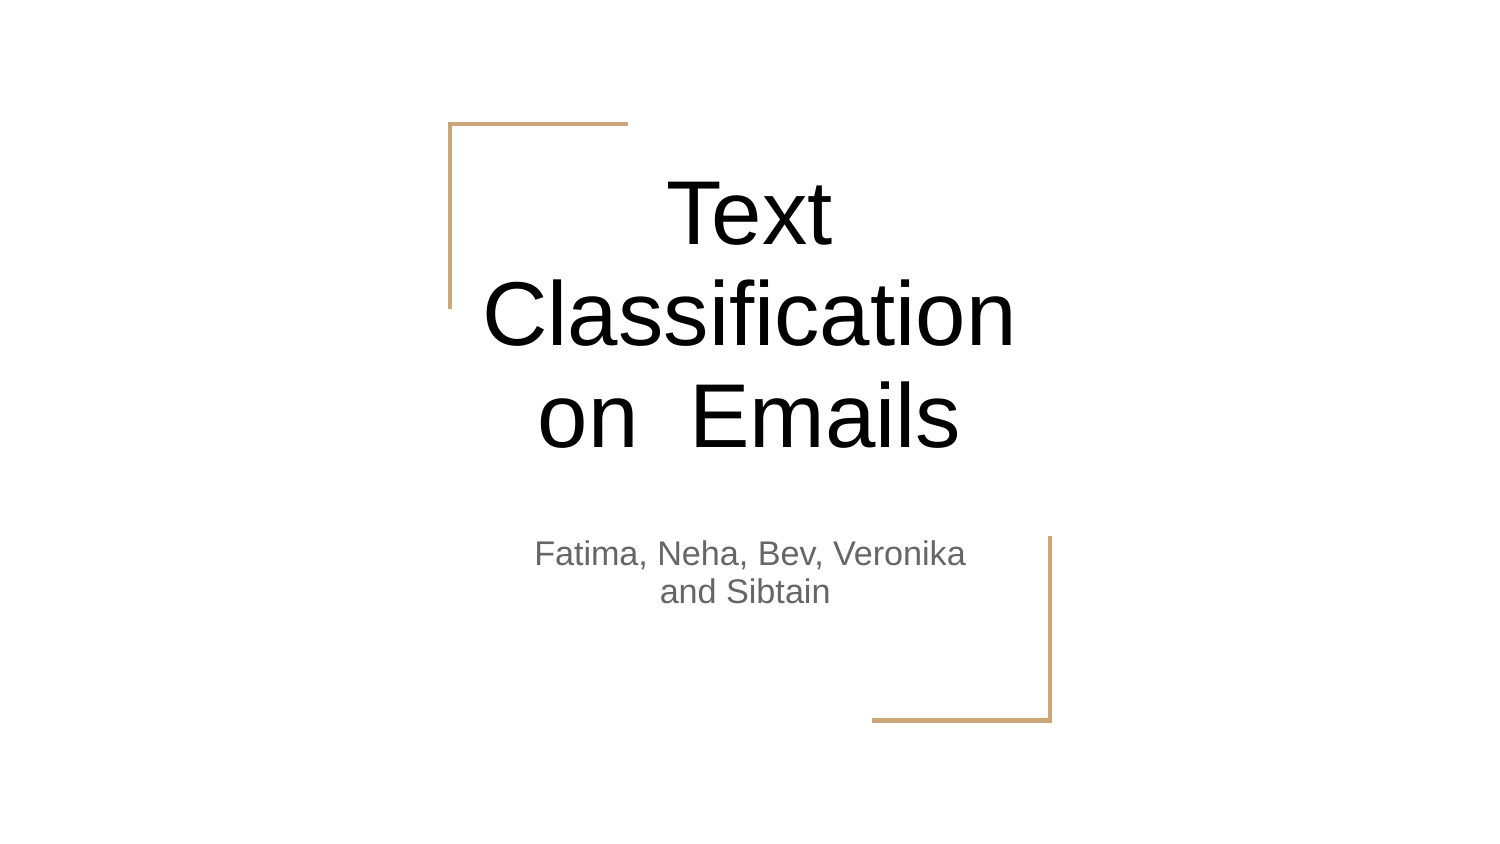

# Text Classification on  Emails

Fatima, Neha, Bev, Veronika and Sibtain